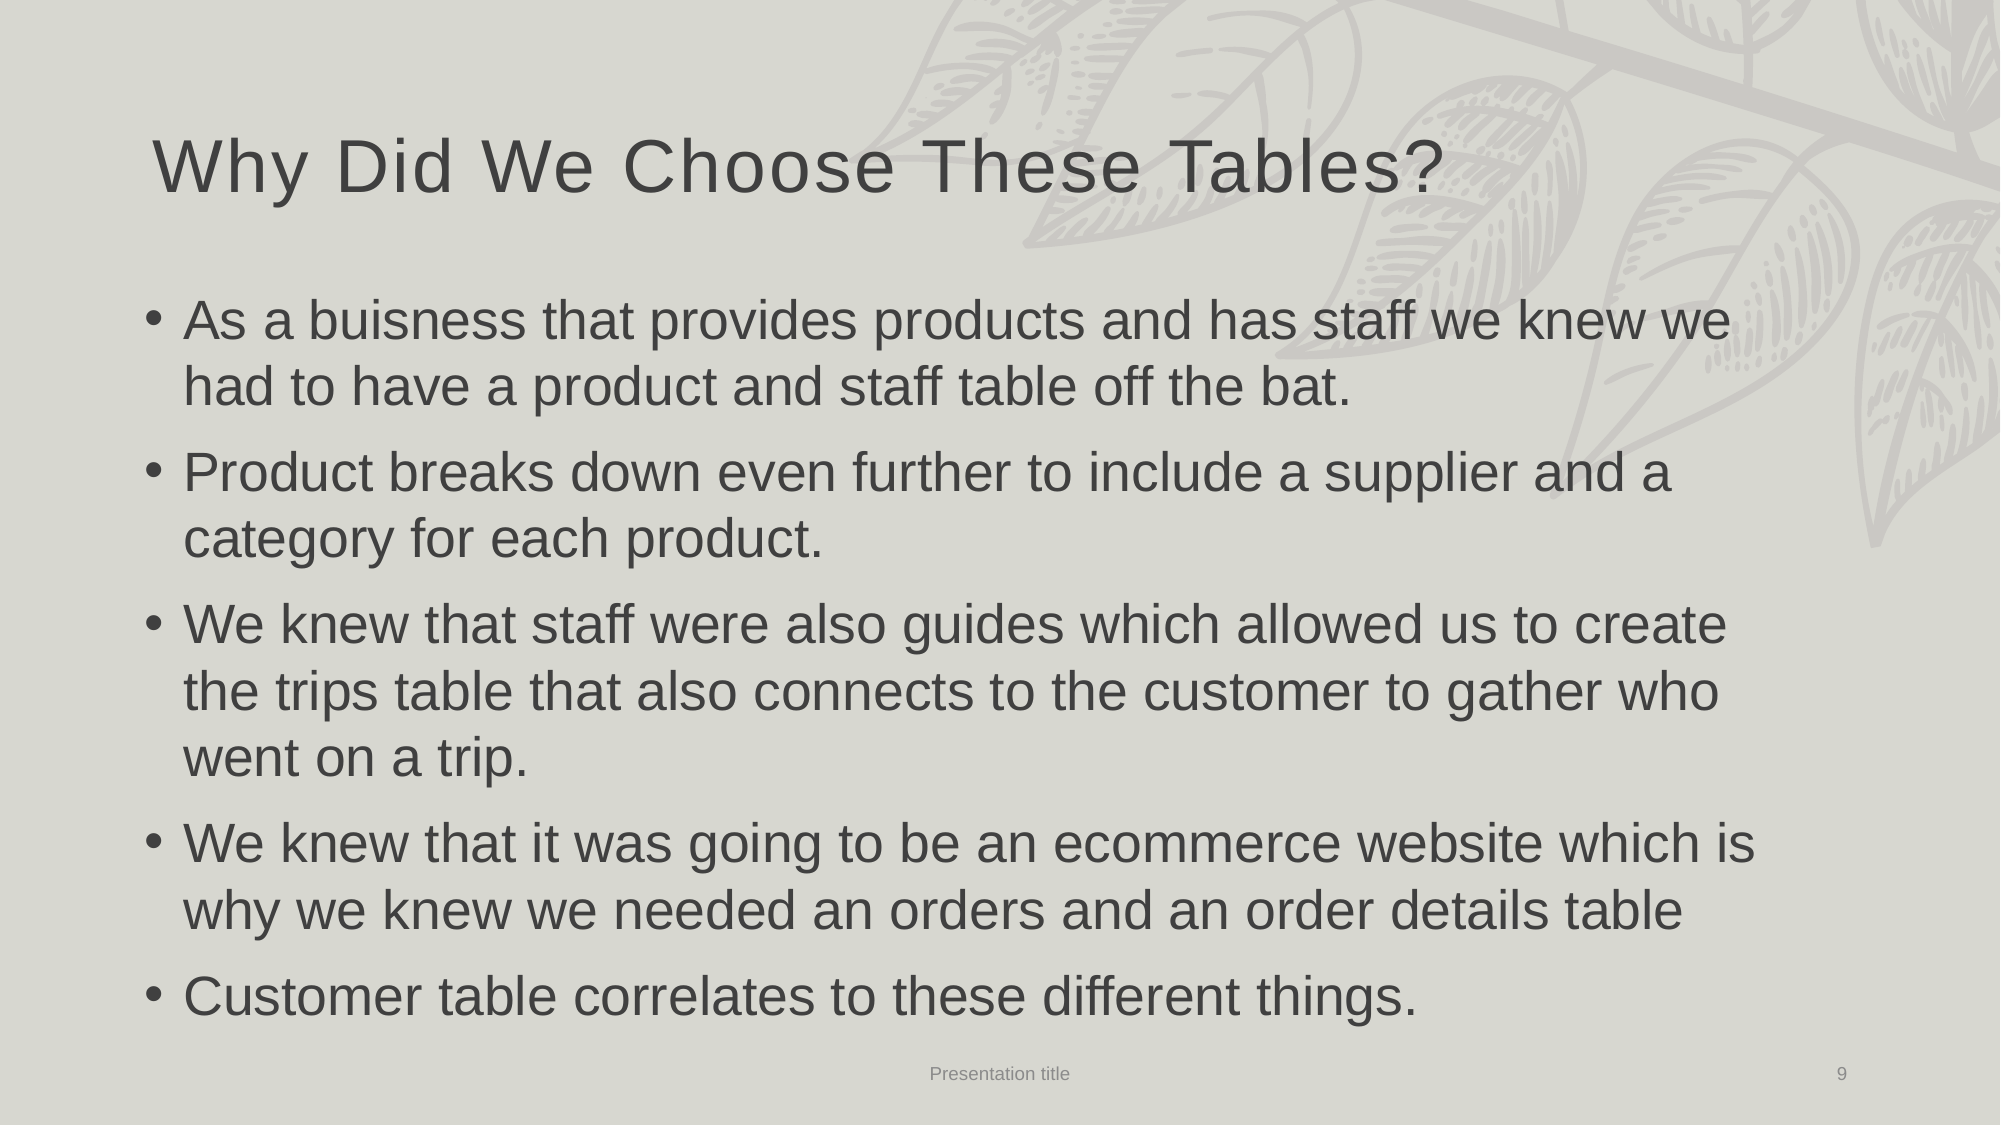

# Why Did We Choose These Tables?
As a buisness that provides products and has staff we knew we had to have a product and staff table off the bat.
Product breaks down even further to include a supplier and a category for each product.
We knew that staff were also guides which allowed us to create the trips table that also connects to the customer to gather who went on a trip.
We knew that it was going to be an ecommerce website which is why we knew we needed an orders and an order details table
Customer table correlates to these different things.
Presentation title
9